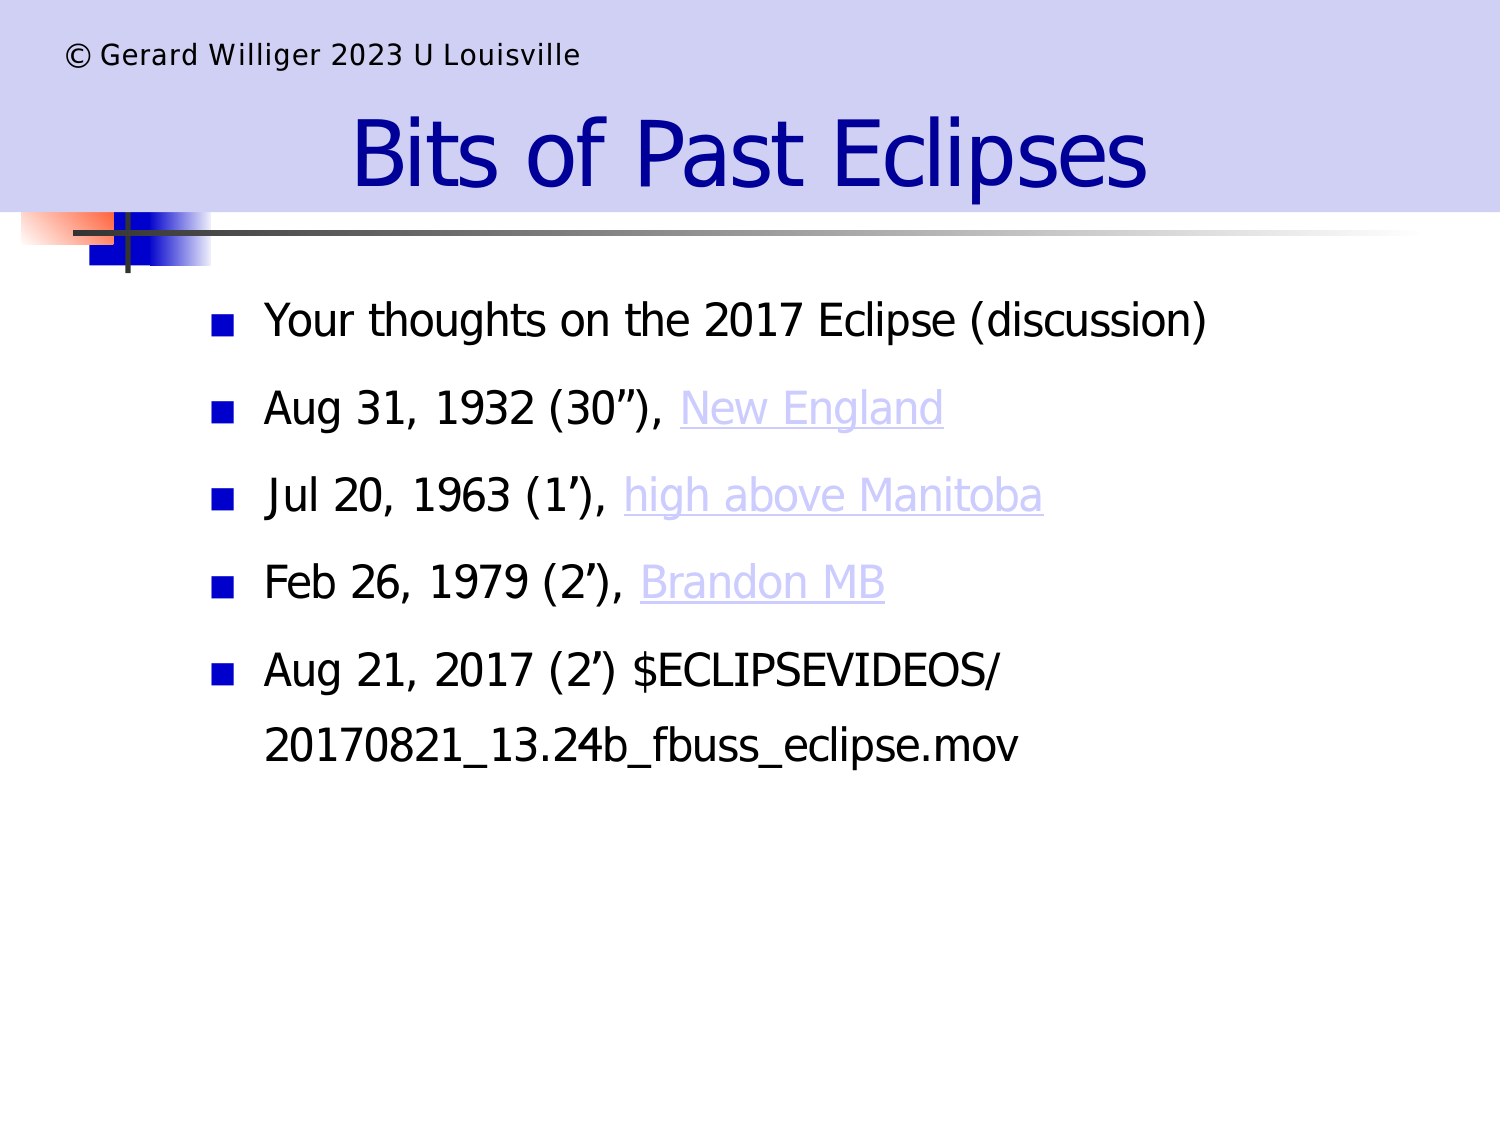

# Bits of Past Eclipses
© Gerard Williger 2023 U Louisville
Your thoughts on the 2017 Eclipse (discussion)
Aug 31, 1932 (30”), New England
Jul 20, 1963 (1’), high above Manitoba
Feb 26, 1979 (2’), Brandon MB
Aug 21, 2017 (2’) $ECLIPSEVIDEOS/ 20170821_13.24b_fbuss_eclipse.mov